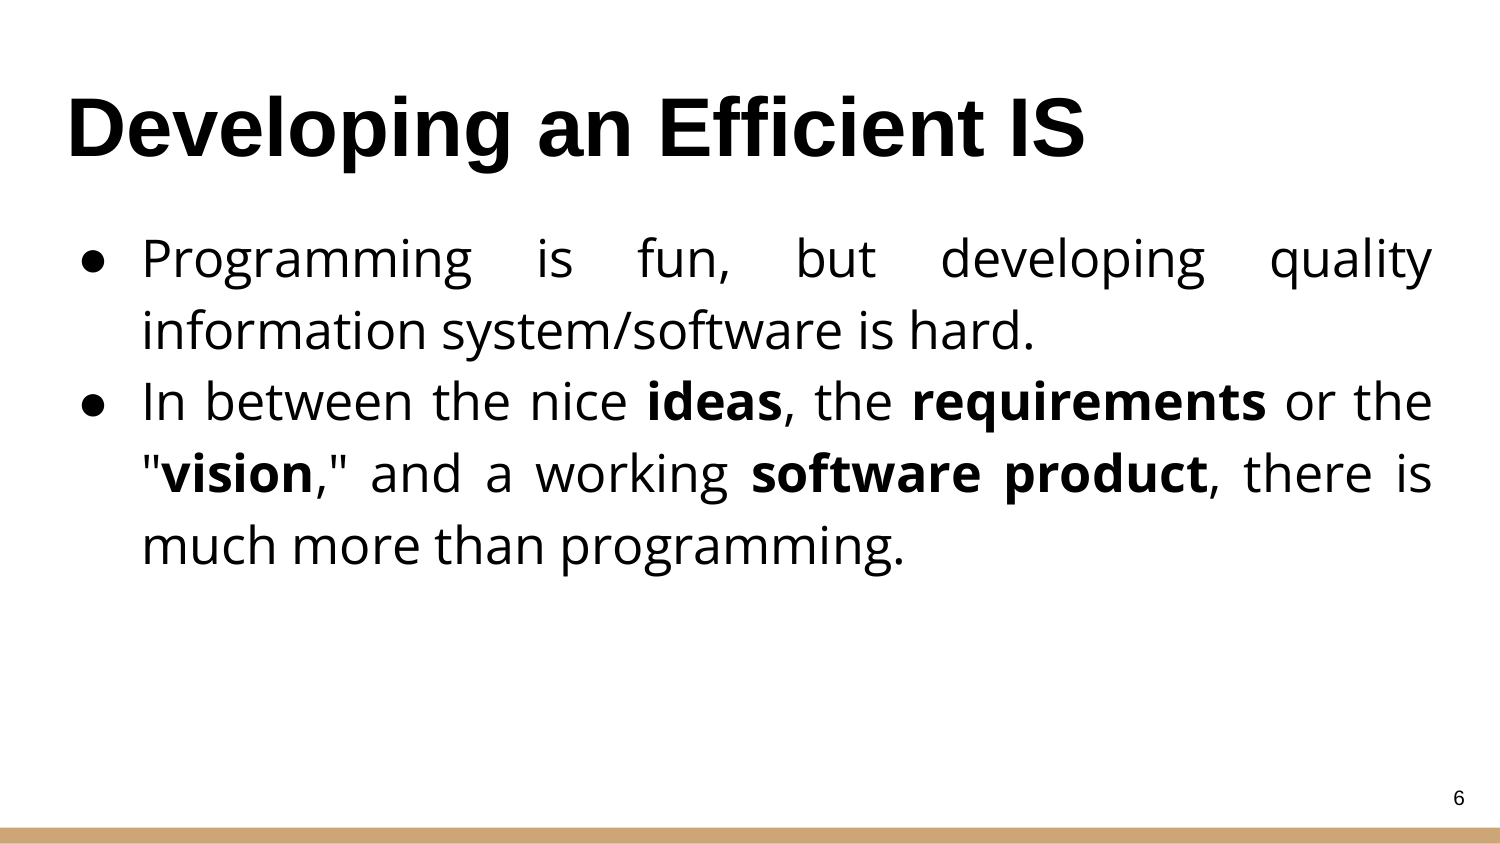

# Developing an Efficient IS
Programming is fun, but developing quality information system/software is hard.
In between the nice ideas, the requirements or the "vision," and a working software product, there is much more than programming.
6